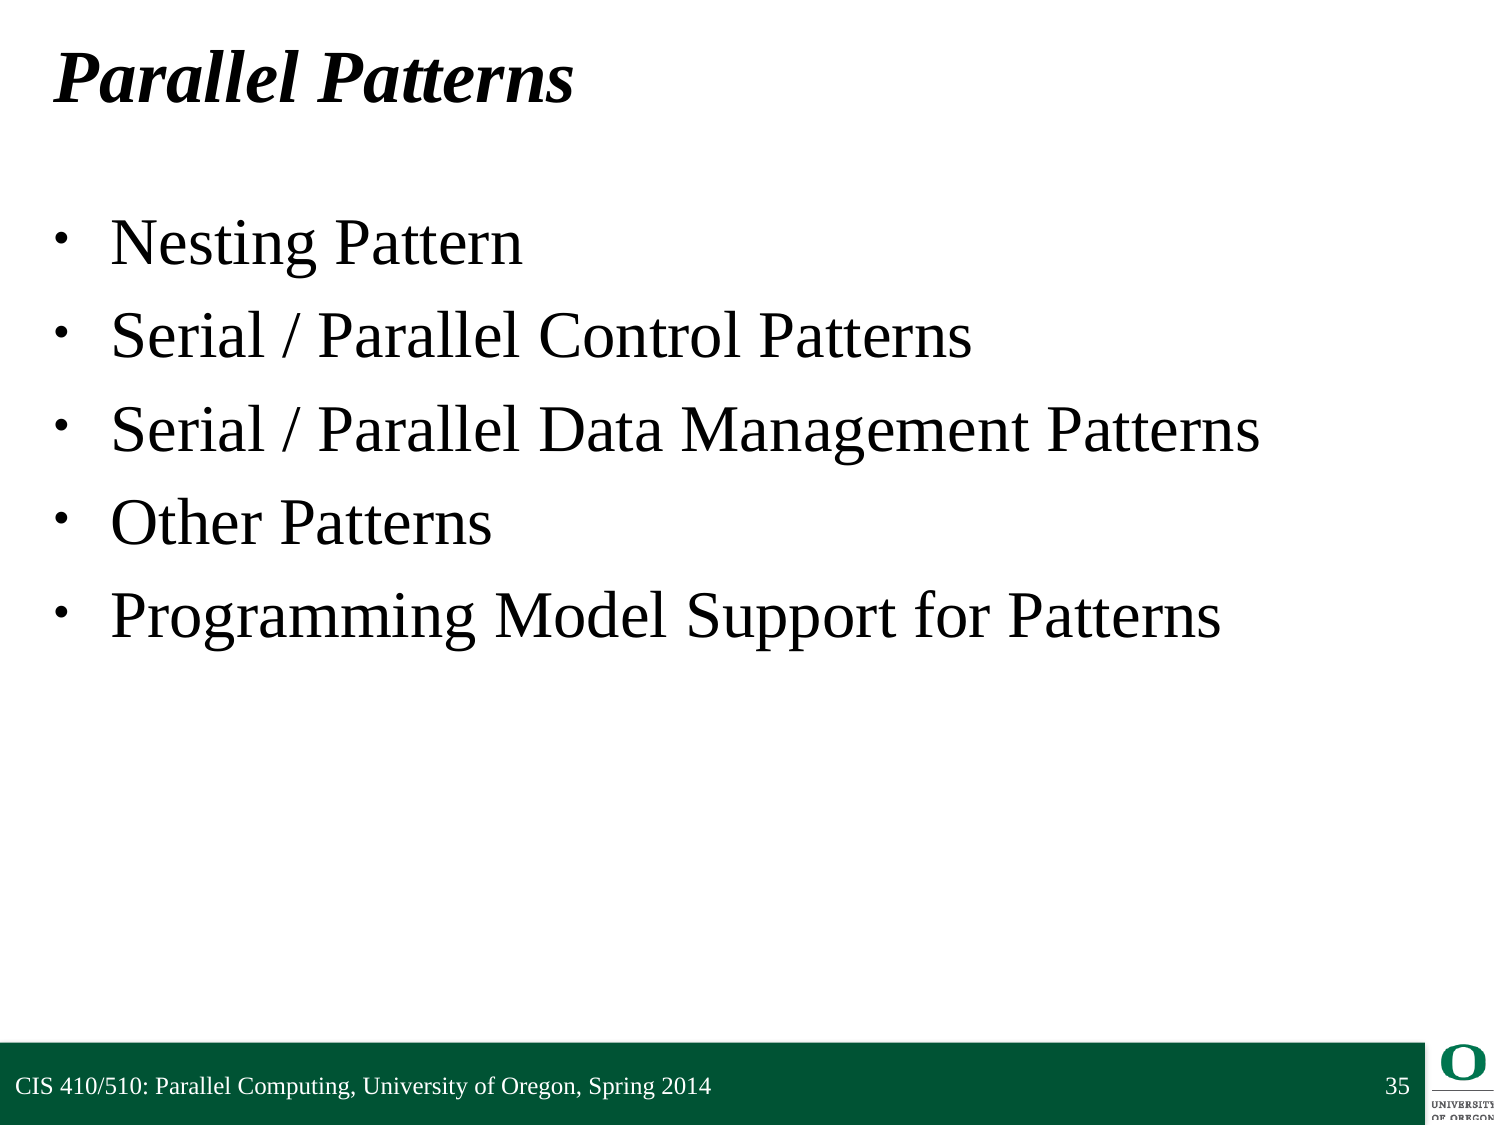

# Parallel Patterns
Nesting Pattern
Serial / Parallel Control Patterns
Serial / Parallel Data Management Patterns
Other Patterns
Programming Model Support for Patterns
CIS 410/510: Parallel Computing, University of Oregon, Spring 2014
35